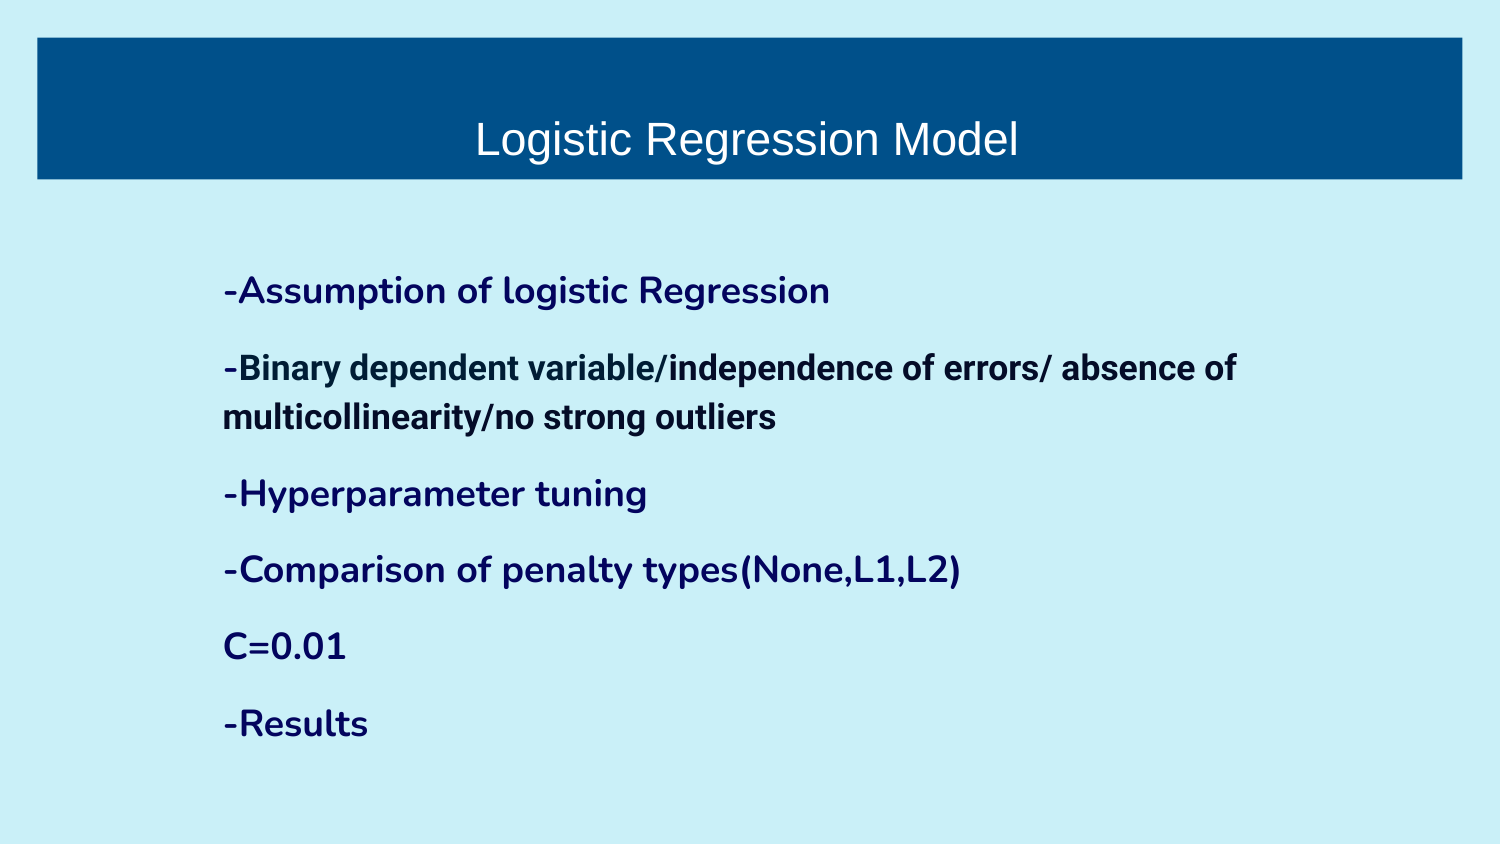

# Logistic Regression Model

-Assumption of logistic Regression
-Binary dependent variable/independence of errors/ absence of multicollinearity/no strong outliers
-Hyperparameter tuning
-Comparison of penalty types(None,L1,L2)
C=0.01
-Results